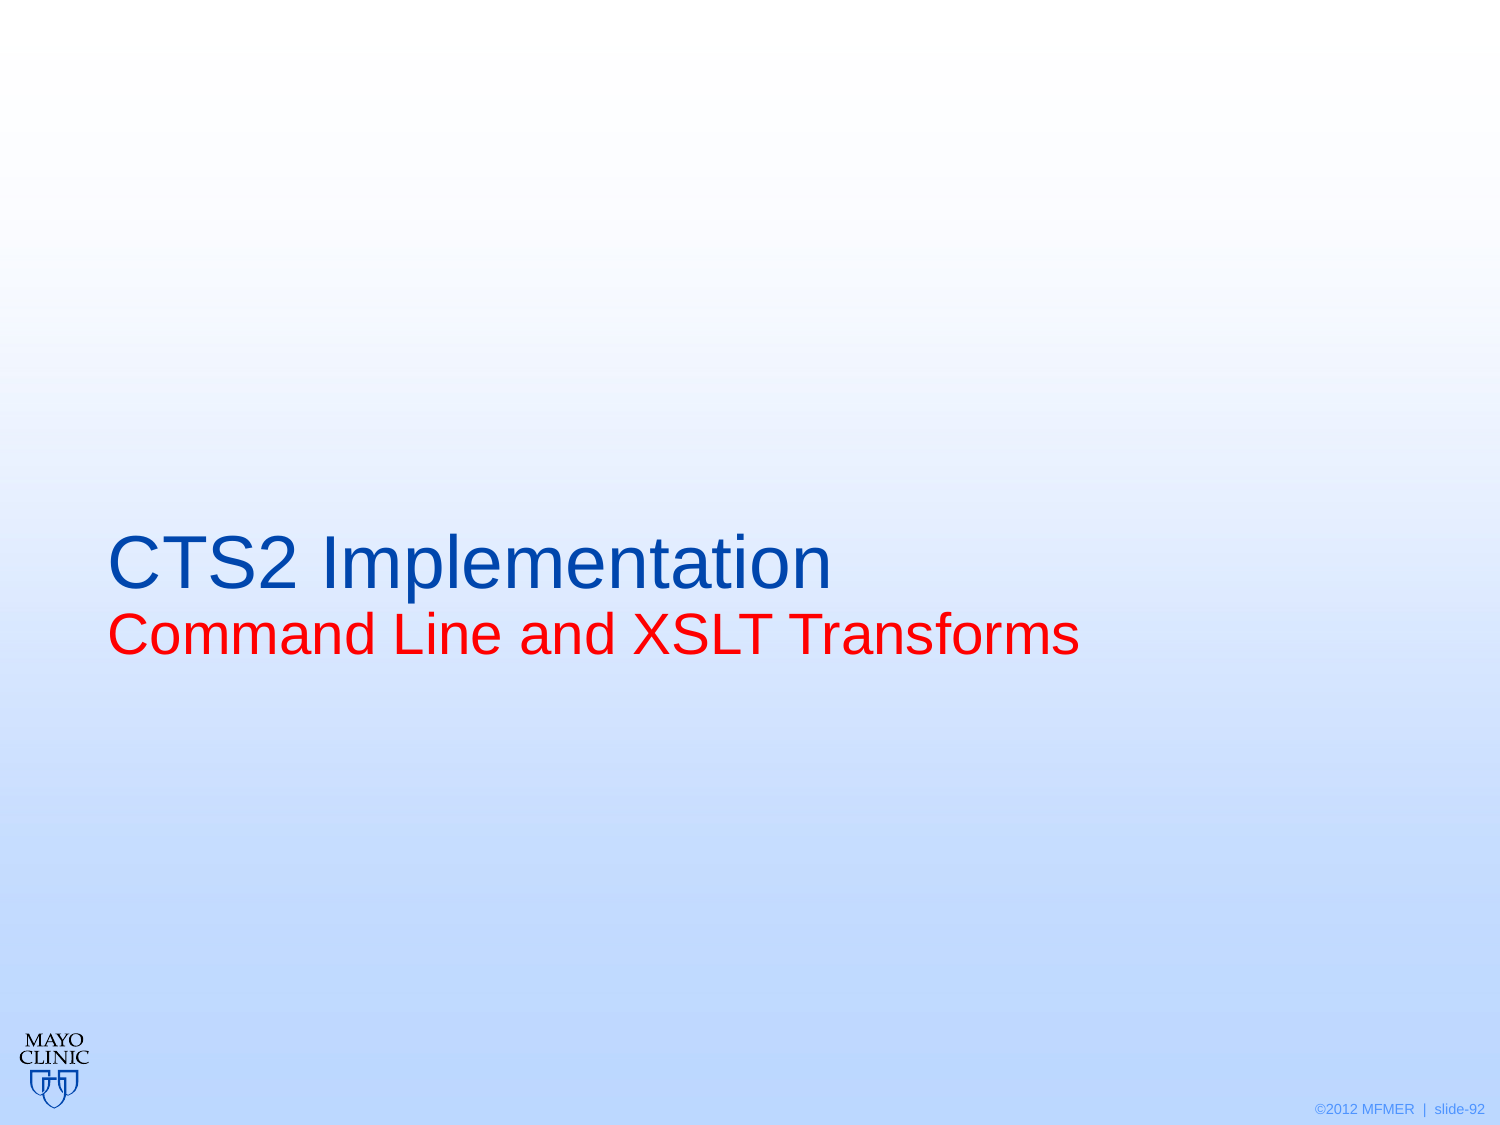

# CTS2 Implementation Command Line and XSLT Transforms